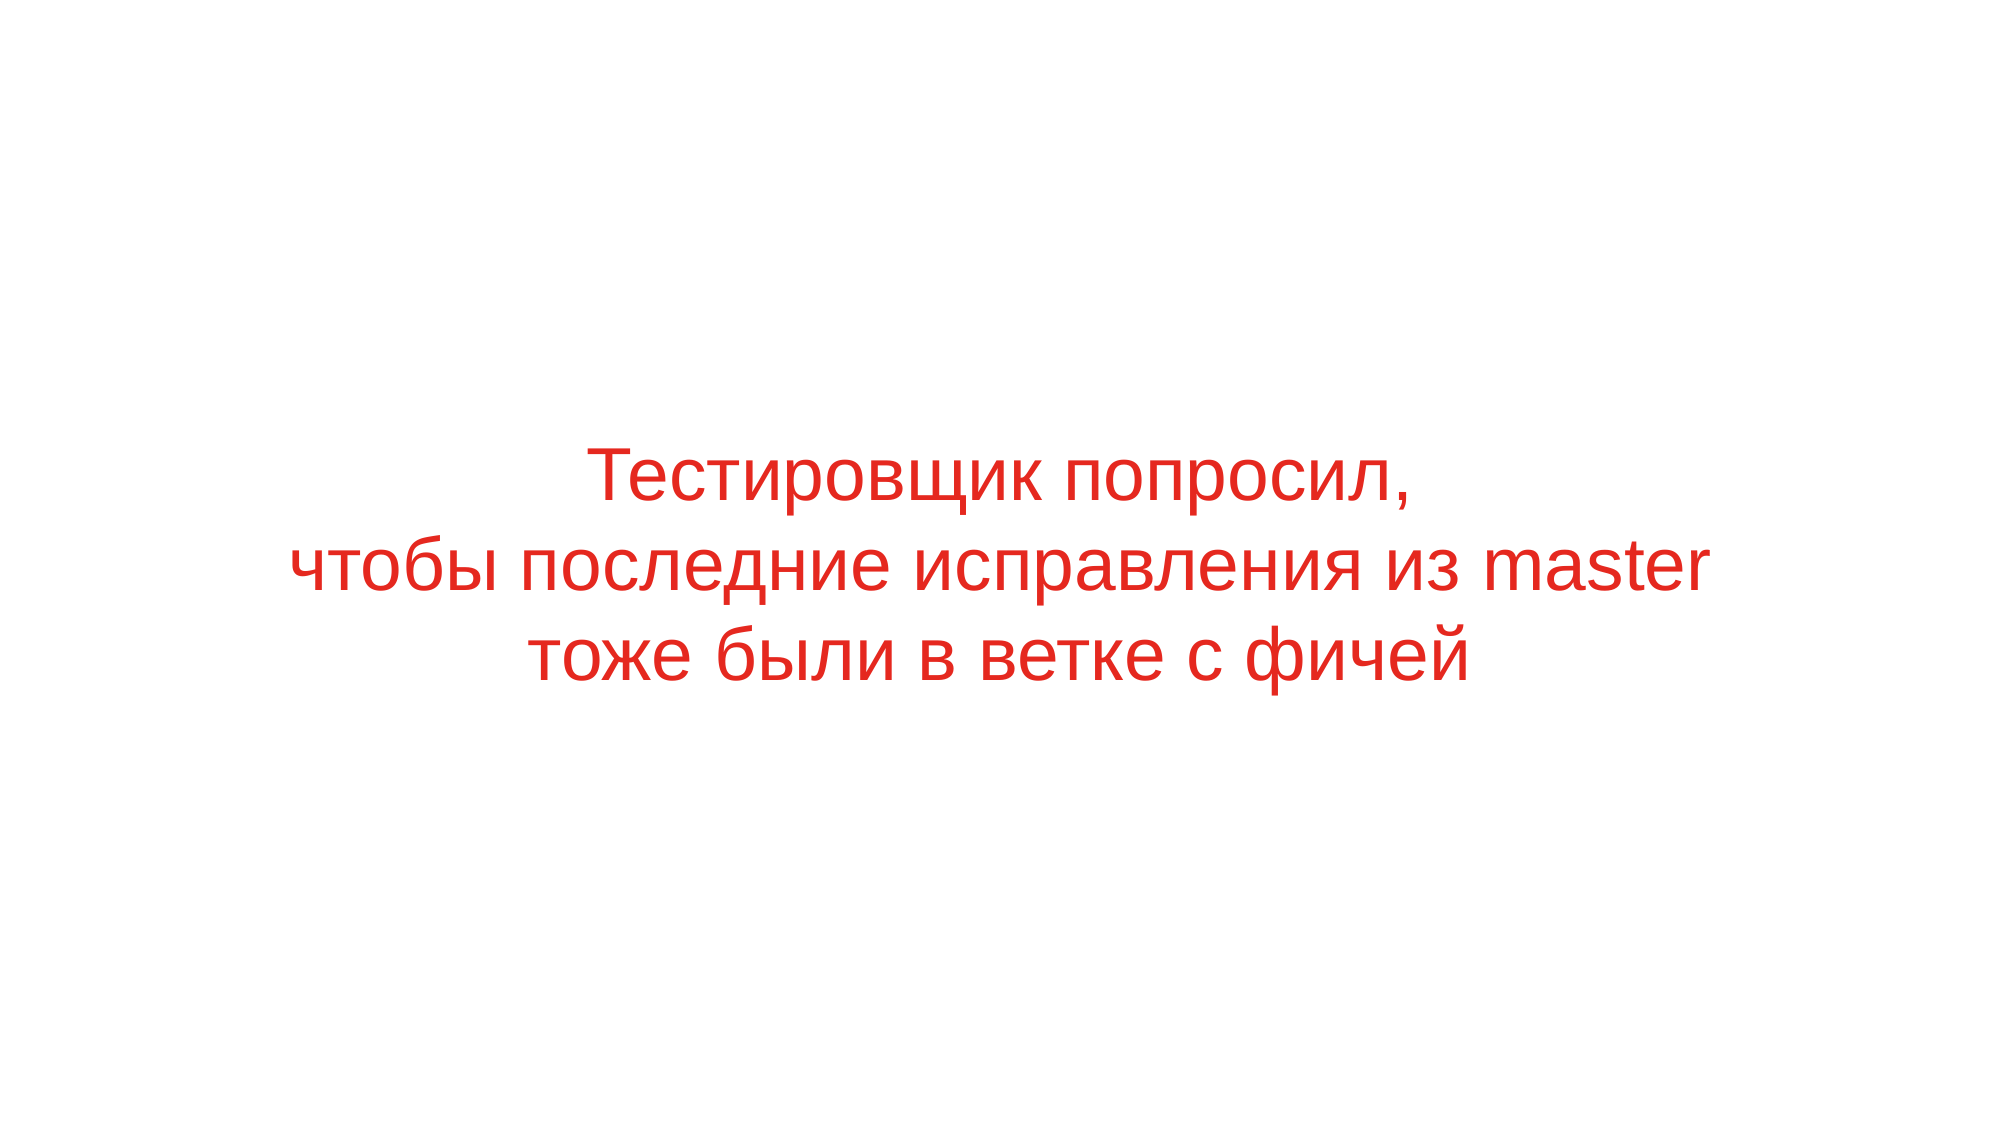

# Тестировщик попросил, чтобы последние исправления из master тоже были в ветке с фичей